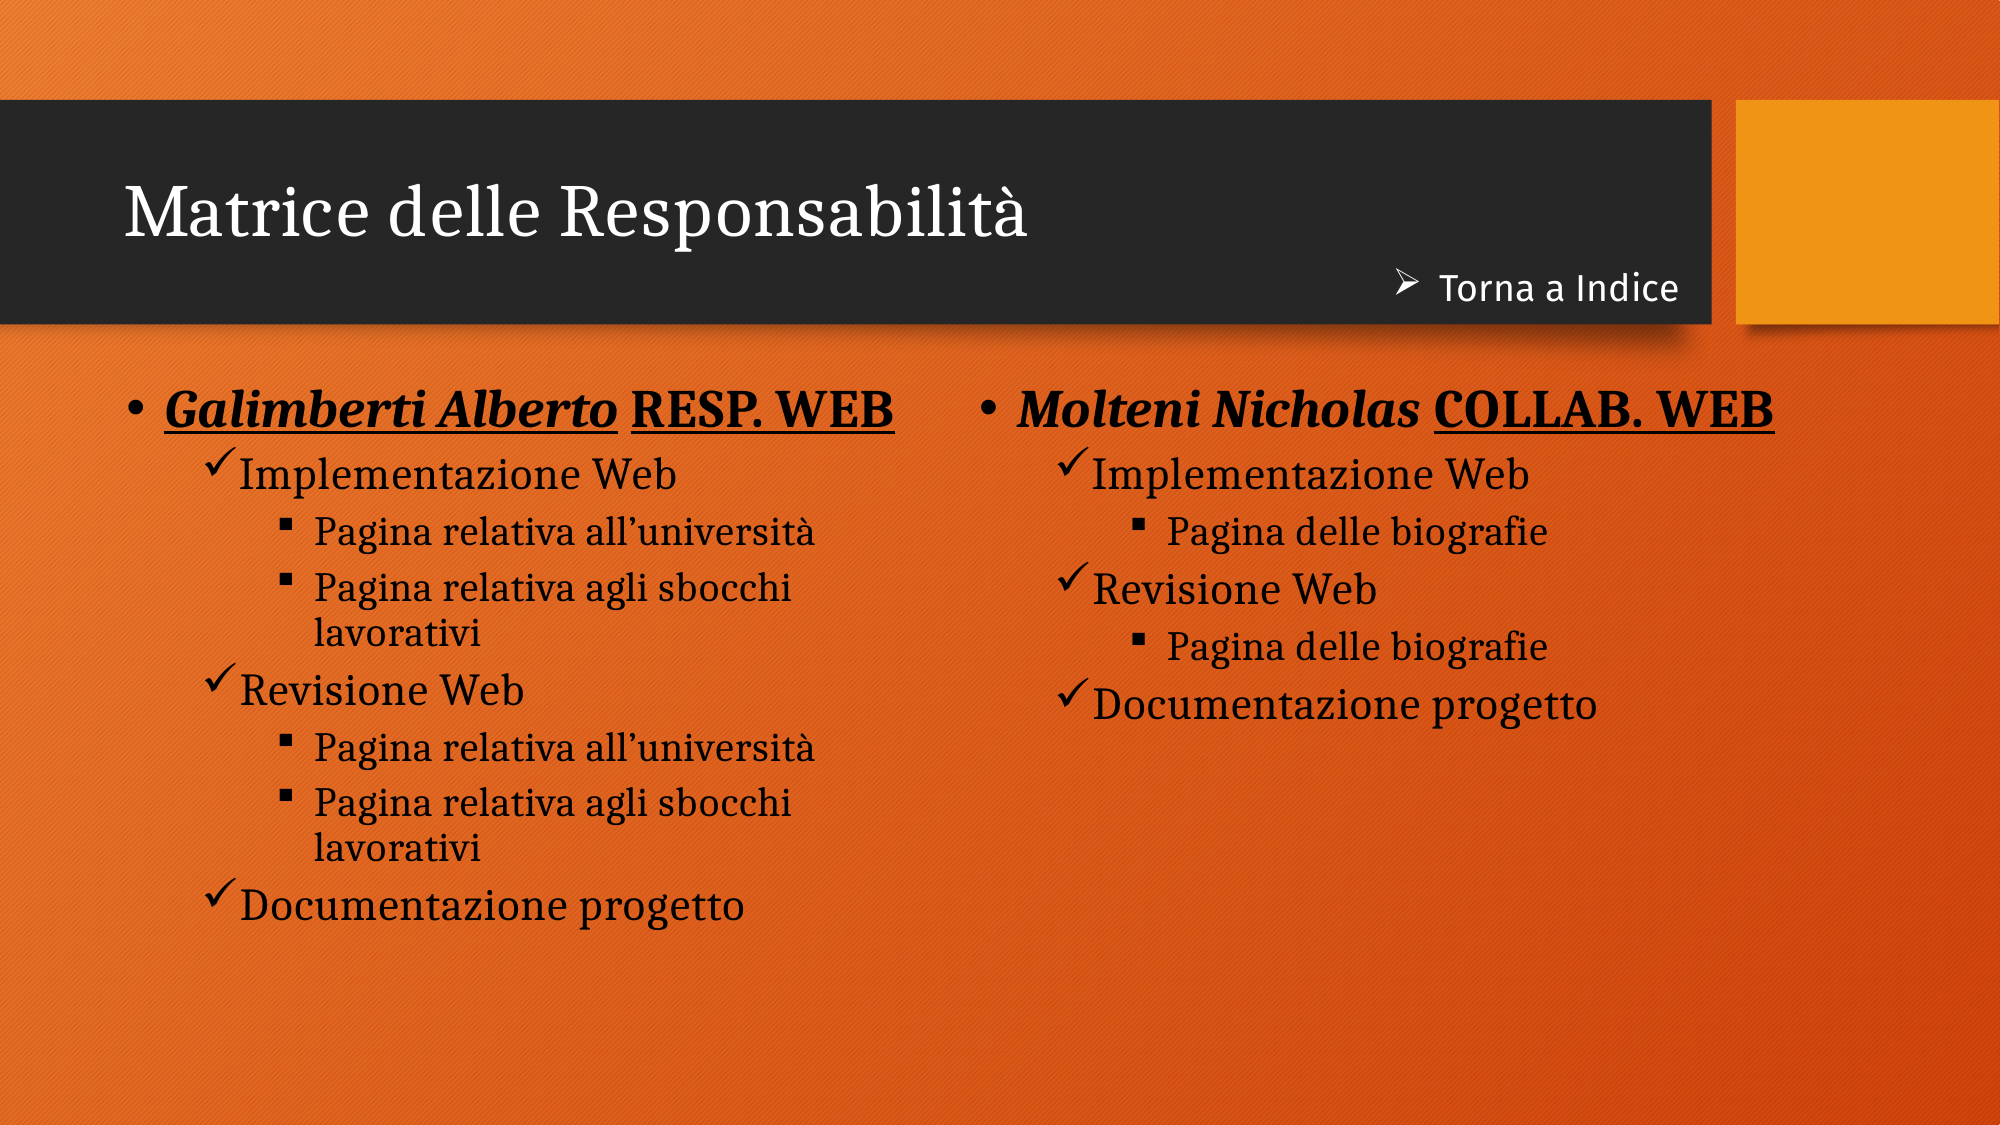

# Matrice delle Responsabilità
Torna a Indice
Galimberti Alberto RESP. WEB
Implementazione Web
Pagina relativa all’università
Pagina relativa agli sbocchi lavorativi
Revisione Web
Pagina relativa all’università
Pagina relativa agli sbocchi lavorativi
Documentazione progetto

Molteni Nicholas COLLAB. WEB
Implementazione Web
Pagina delle biografie
Revisione Web
Pagina delle biografie
Documentazione progetto